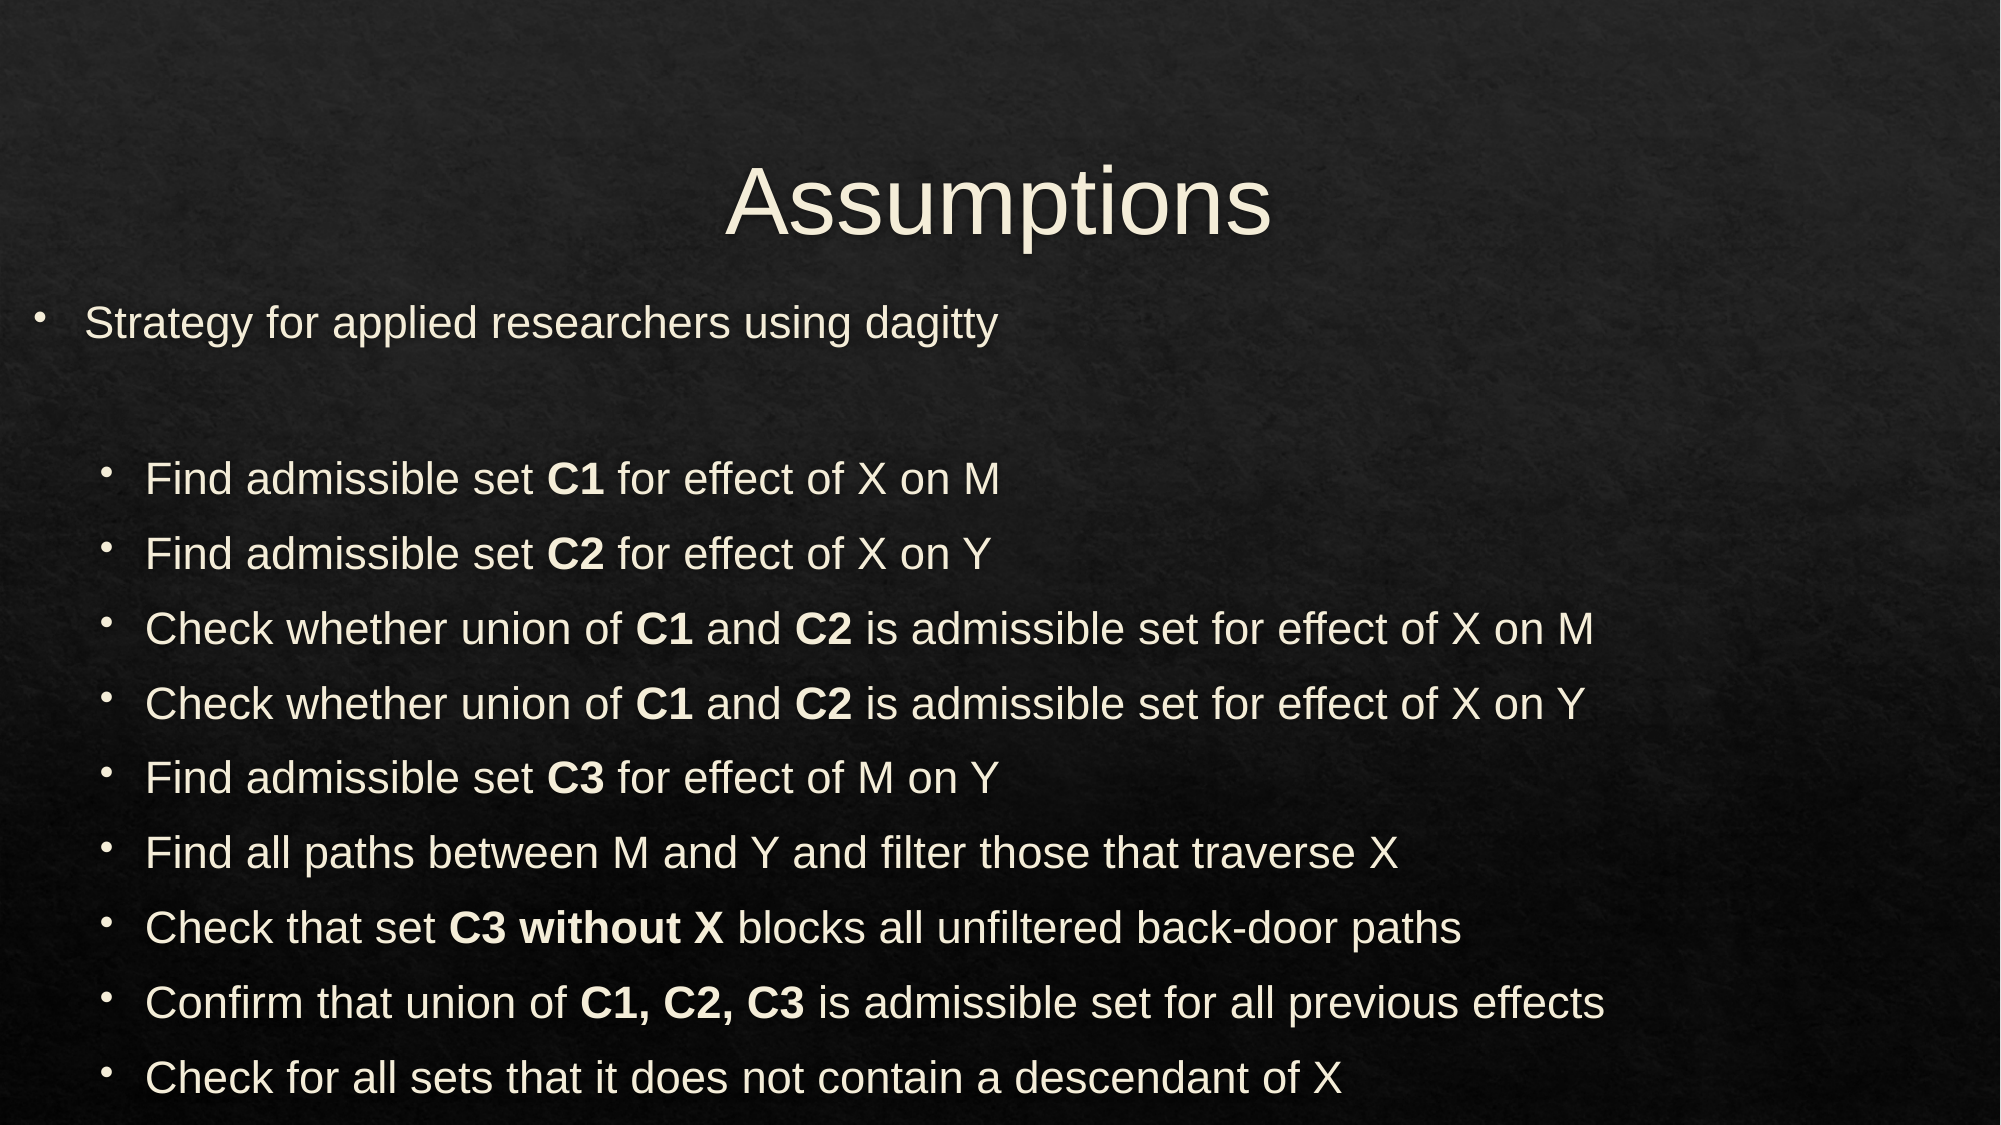

# Assumptions
Strategy for applied researchers using dagitty

Find admissible set C1 for effect of X on M
Find admissible set C2 for effect of X on Y
Check whether union of C1 and C2 is admissible set for effect of X on M
Check whether union of C1 and C2 is admissible set for effect of X on Y
Find admissible set C3 for effect of M on Y
Find all paths between M and Y and filter those that traverse X
Check that set C3 without X blocks all unfiltered back-door paths
Confirm that union of C1, C2, C3 is admissible set for all previous effects
Check for all sets that it does not contain a descendant of X